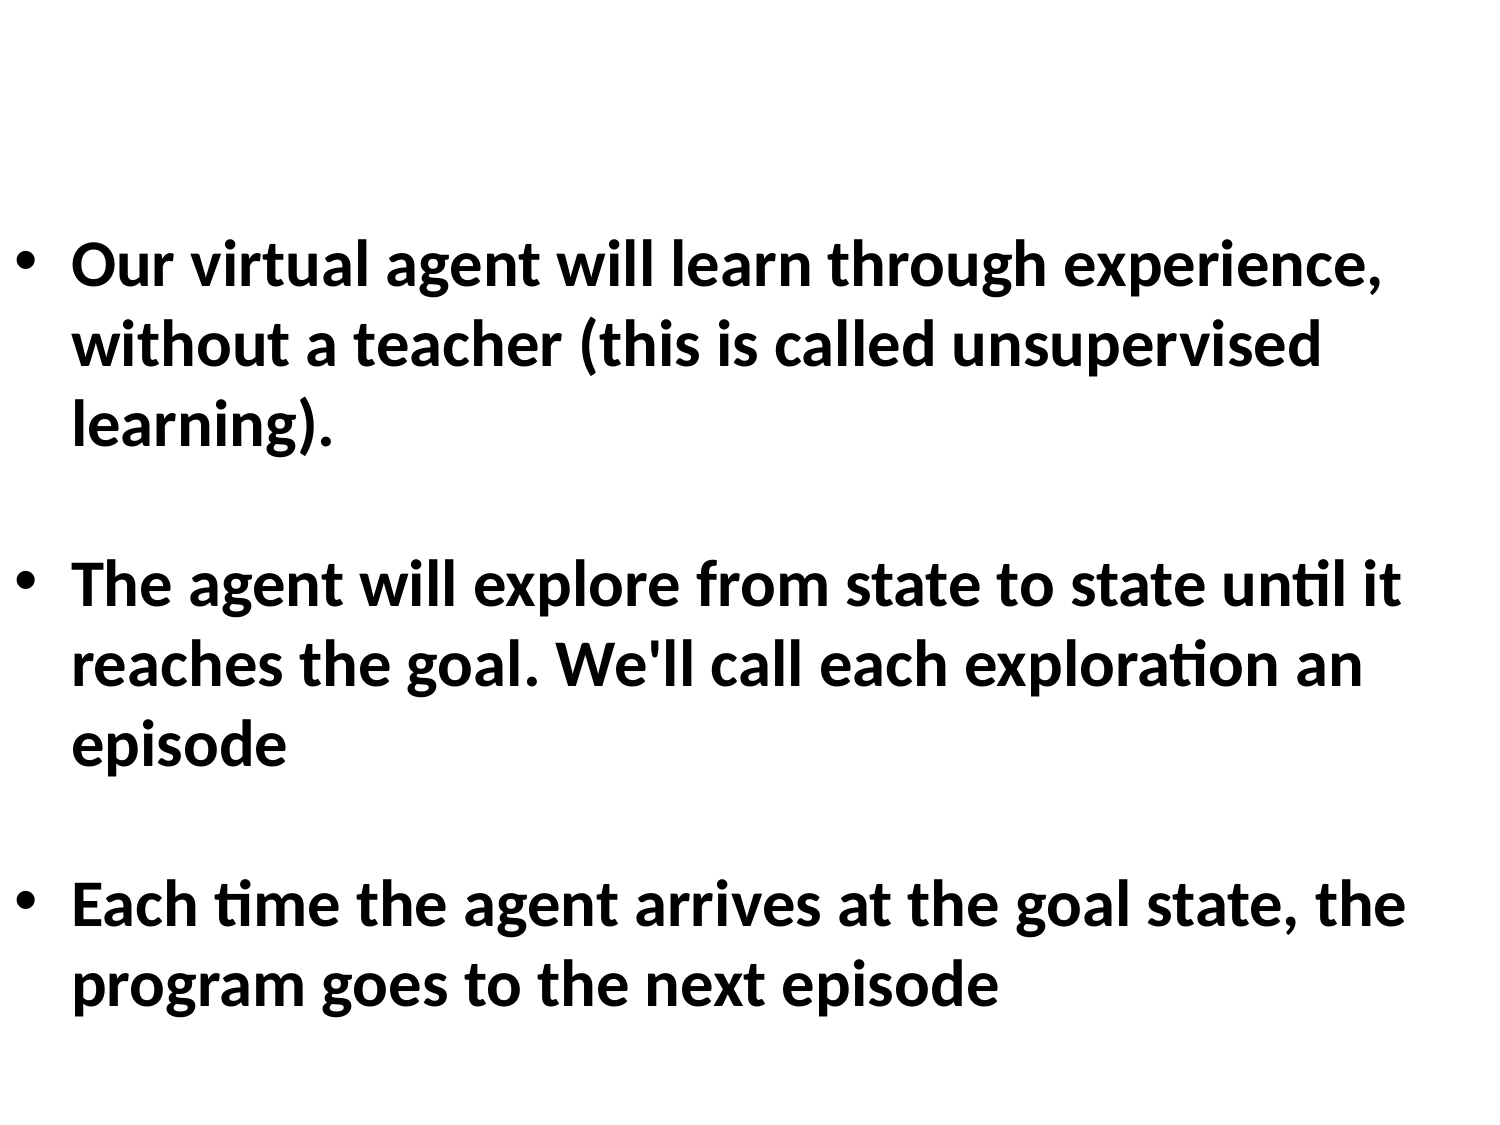

Our virtual agent will learn through experience, without a teacher (this is called unsupervised learning).

The agent will explore from state to state until it reaches the goal. We'll call each exploration an episode

Each time the agent arrives at the goal state, the program goes to the next episode